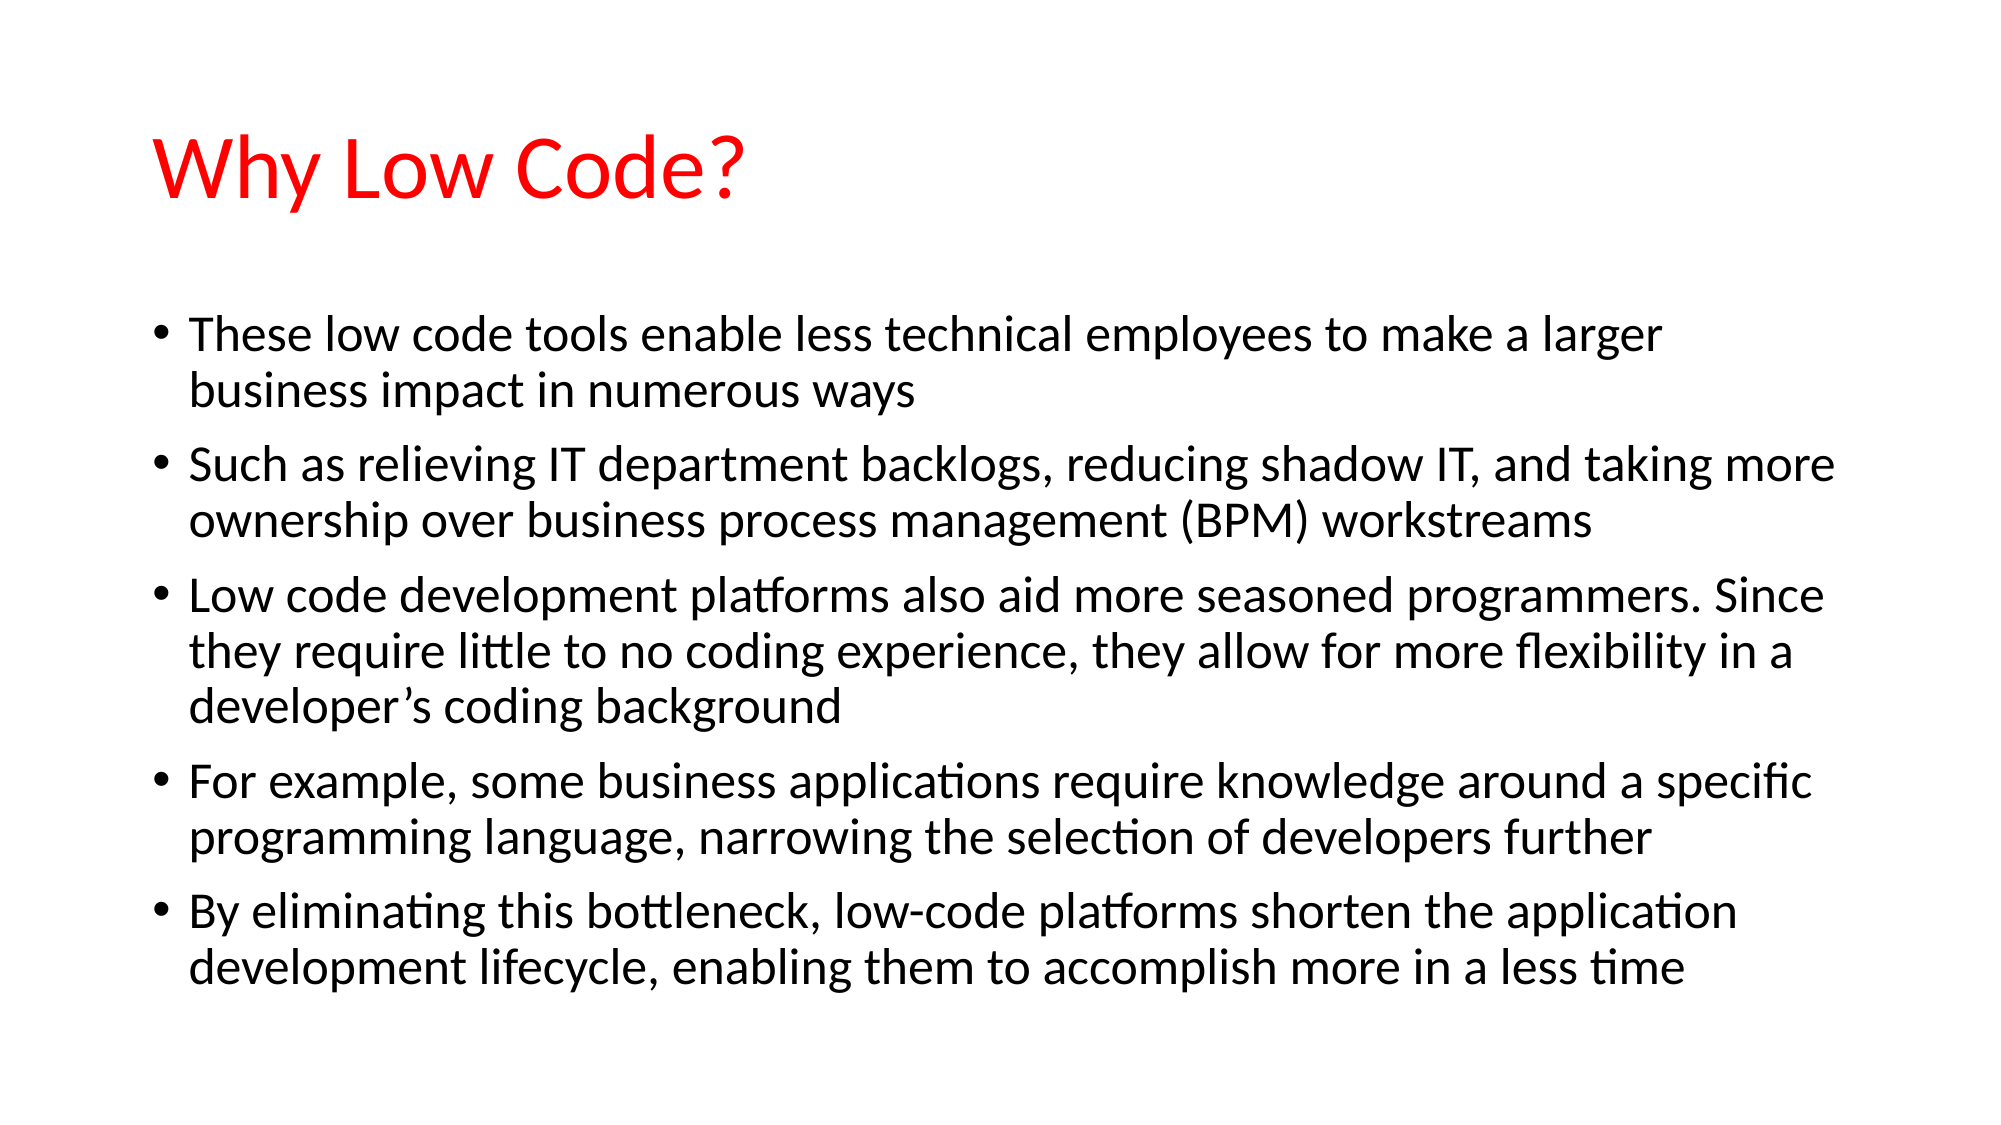

# Why Low Code?
These low code tools enable less technical employees to make a larger business impact in numerous ways
Such as relieving IT department backlogs, reducing shadow IT, and taking more ownership over business process management (BPM) workstreams
Low code development platforms also aid more seasoned programmers. Since they require little to no coding experience, they allow for more flexibility in a developer’s coding background
For example, some business applications require knowledge around a specific programming language, narrowing the selection of developers further
By eliminating this bottleneck, low-code platforms shorten the application development lifecycle, enabling them to accomplish more in a less time